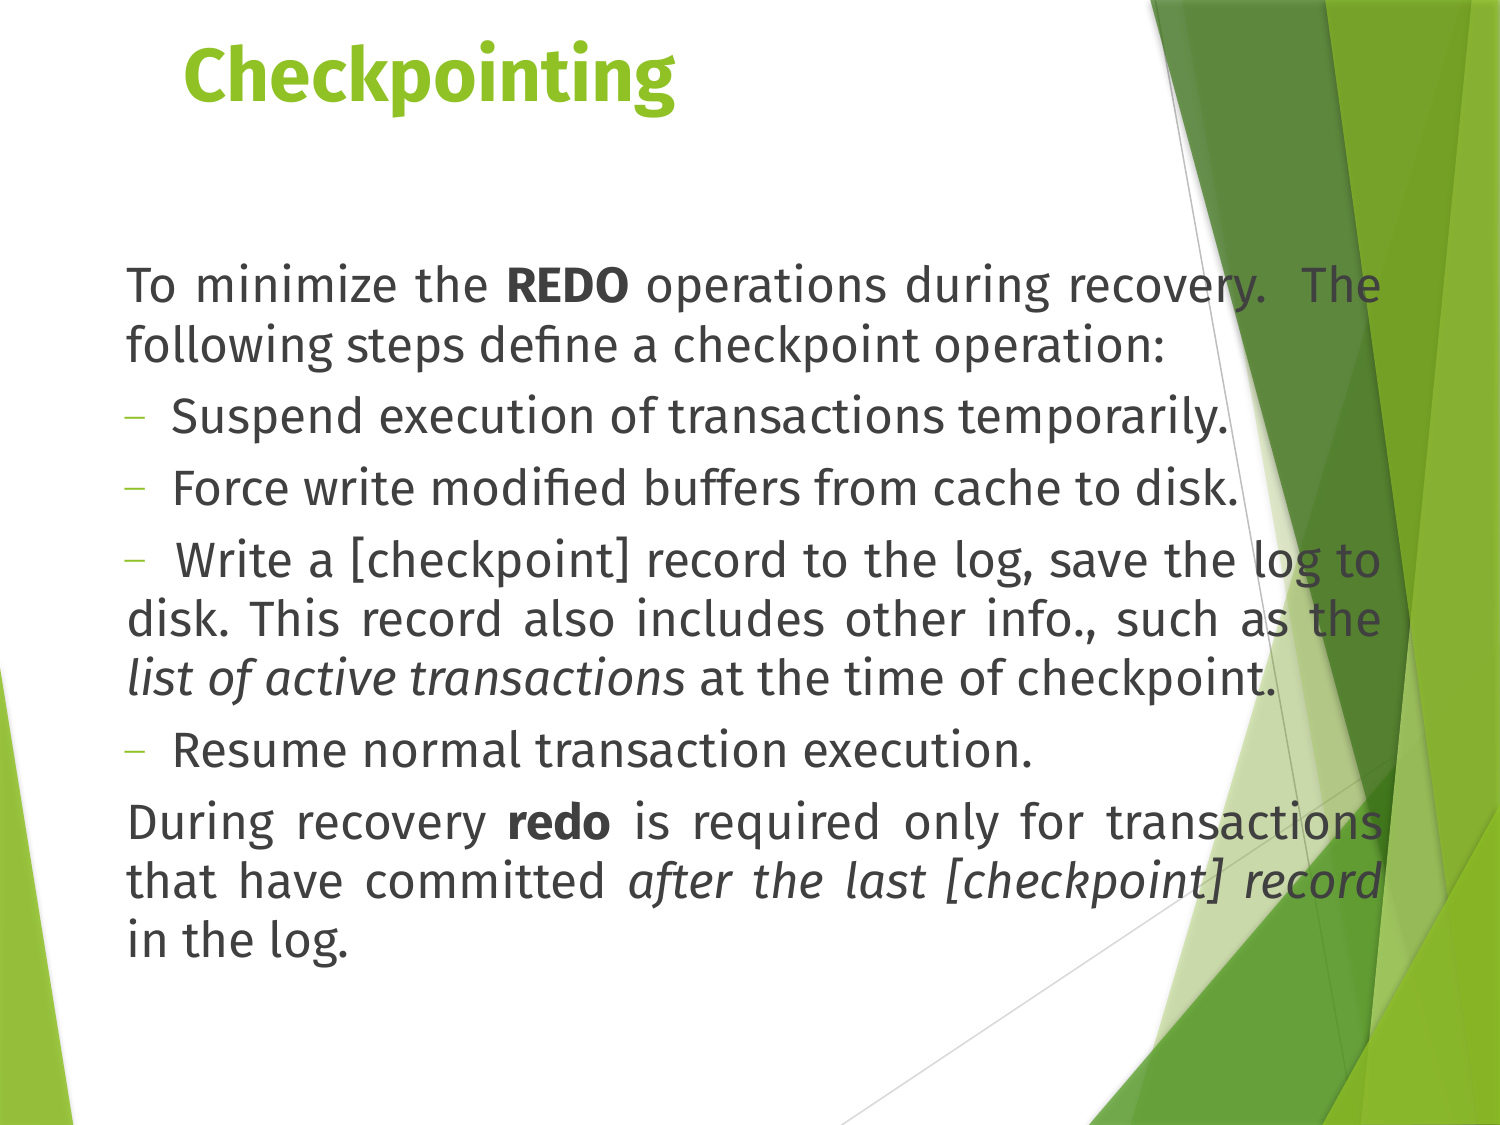

# Checkpointing

To minimize the REDO operations during recovery.  The following steps define a checkpoint operation:
  Suspend execution of transactions temporarily.
  Force write modified buffers from cache to disk.
  Write a [checkpoint] record to the log, save the log to disk. This record also includes other info., such as the list of active transactions at the time of checkpoint.
  Resume normal transaction execution.
During recovery redo is required only for transactions that have committed after the last [checkpoint] record in the log.